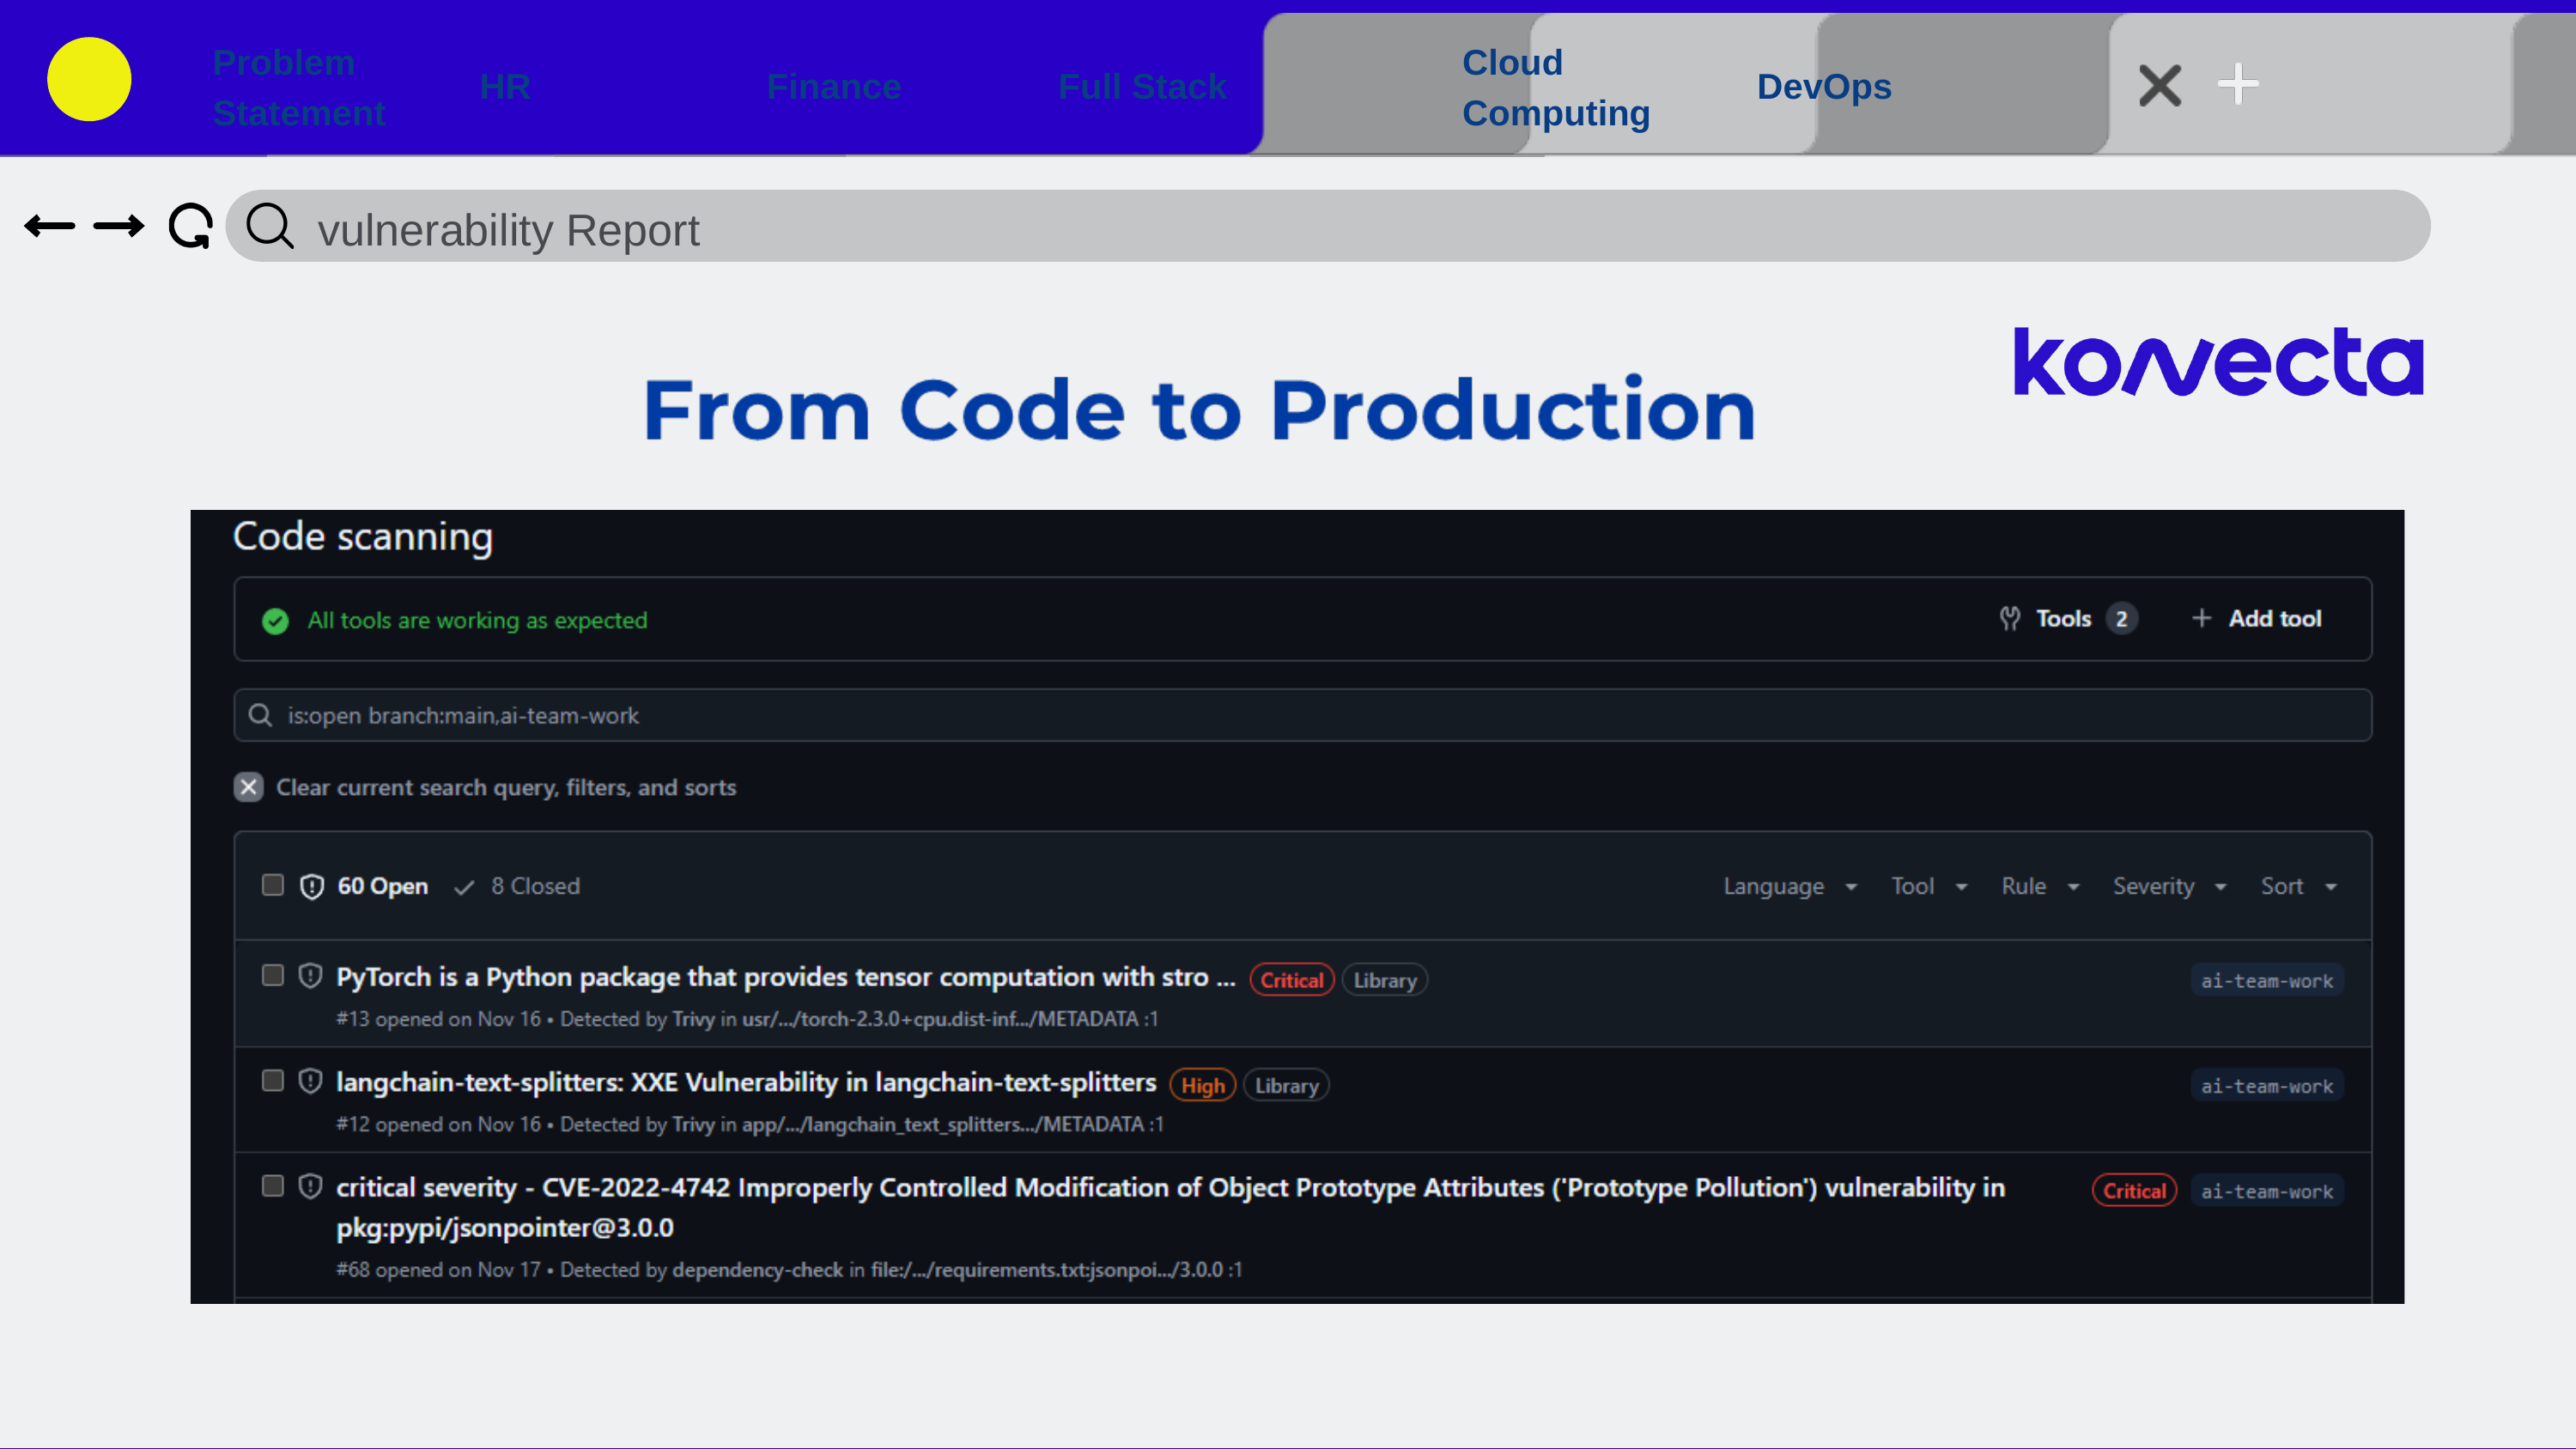

Problem Statement
Cloud Computing

HR
Finance
Full Stack
DevOps

vulnerability Report